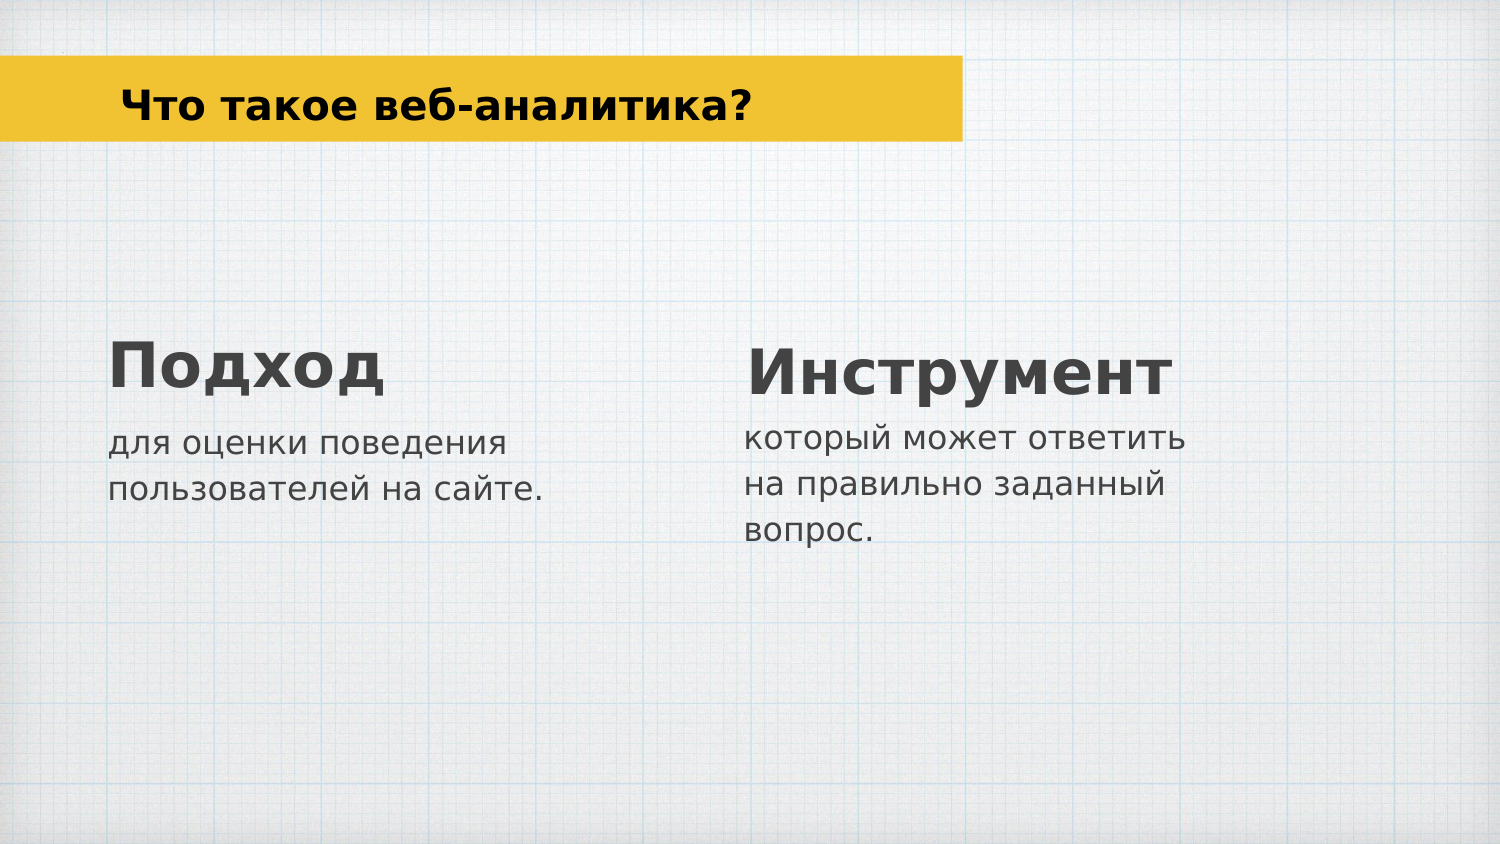

Что такое веб-аналитика?
Инструмент
Подход
для оценки поведения пользователей на сайте.

который может ответить на правильно заданный вопрос.